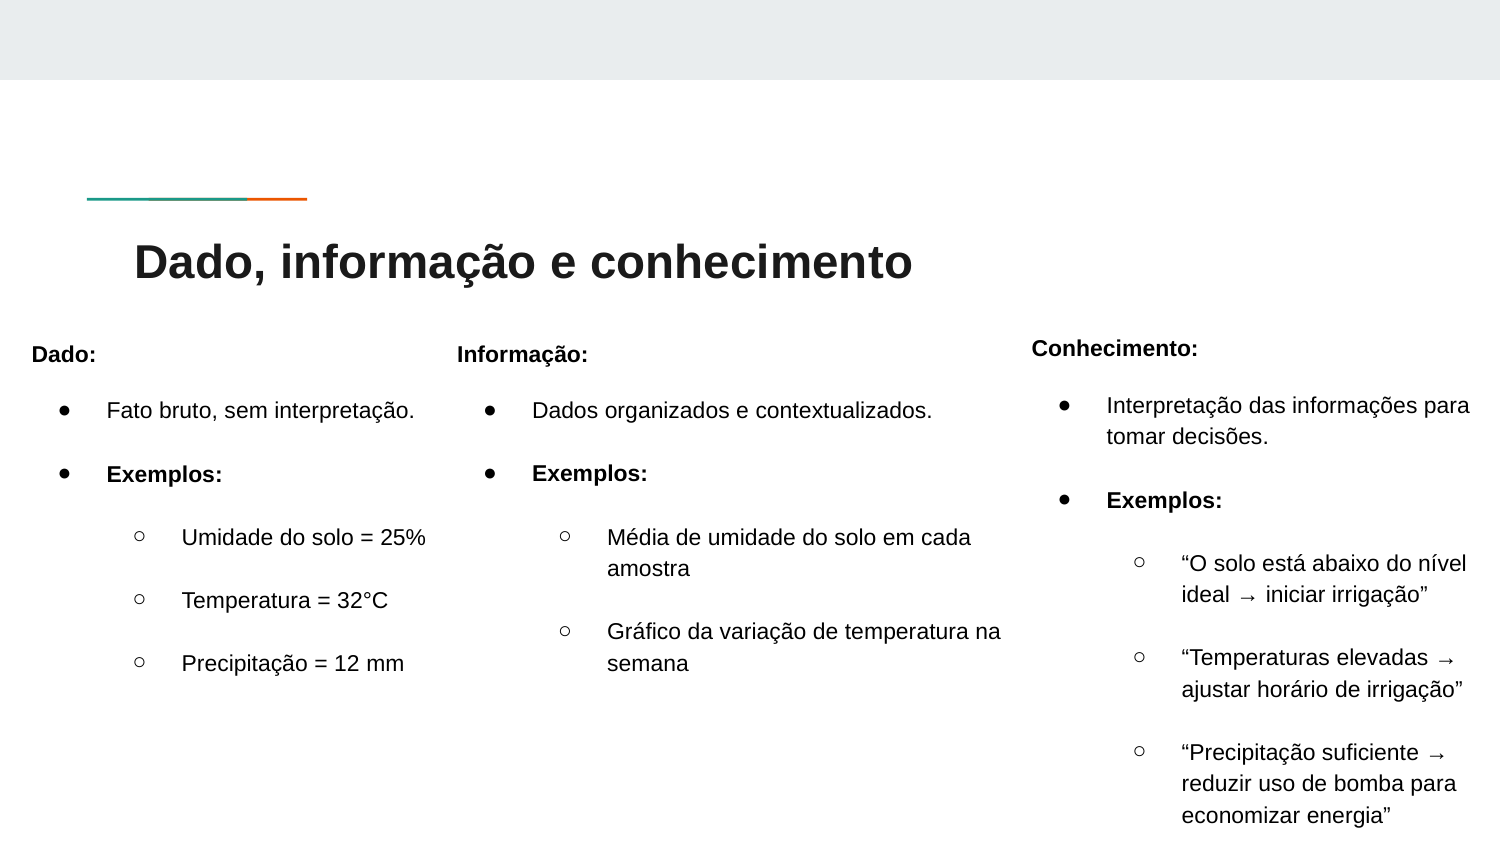

# Dado, informação e conhecimento
Conhecimento:
Interpretação das informações para tomar decisões.
Exemplos:
“O solo está abaixo do nível ideal → iniciar irrigação”
“Temperaturas elevadas → ajustar horário de irrigação”
“Precipitação suficiente → reduzir uso de bomba para economizar energia”
Dado:
Fato bruto, sem interpretação.
Exemplos:
Umidade do solo = 25%
Temperatura = 32°C
Precipitação = 12 mm

Informação:
Dados organizados e contextualizados.
Exemplos:
Média de umidade do solo em cada amostra
Gráfico da variação de temperatura na semana